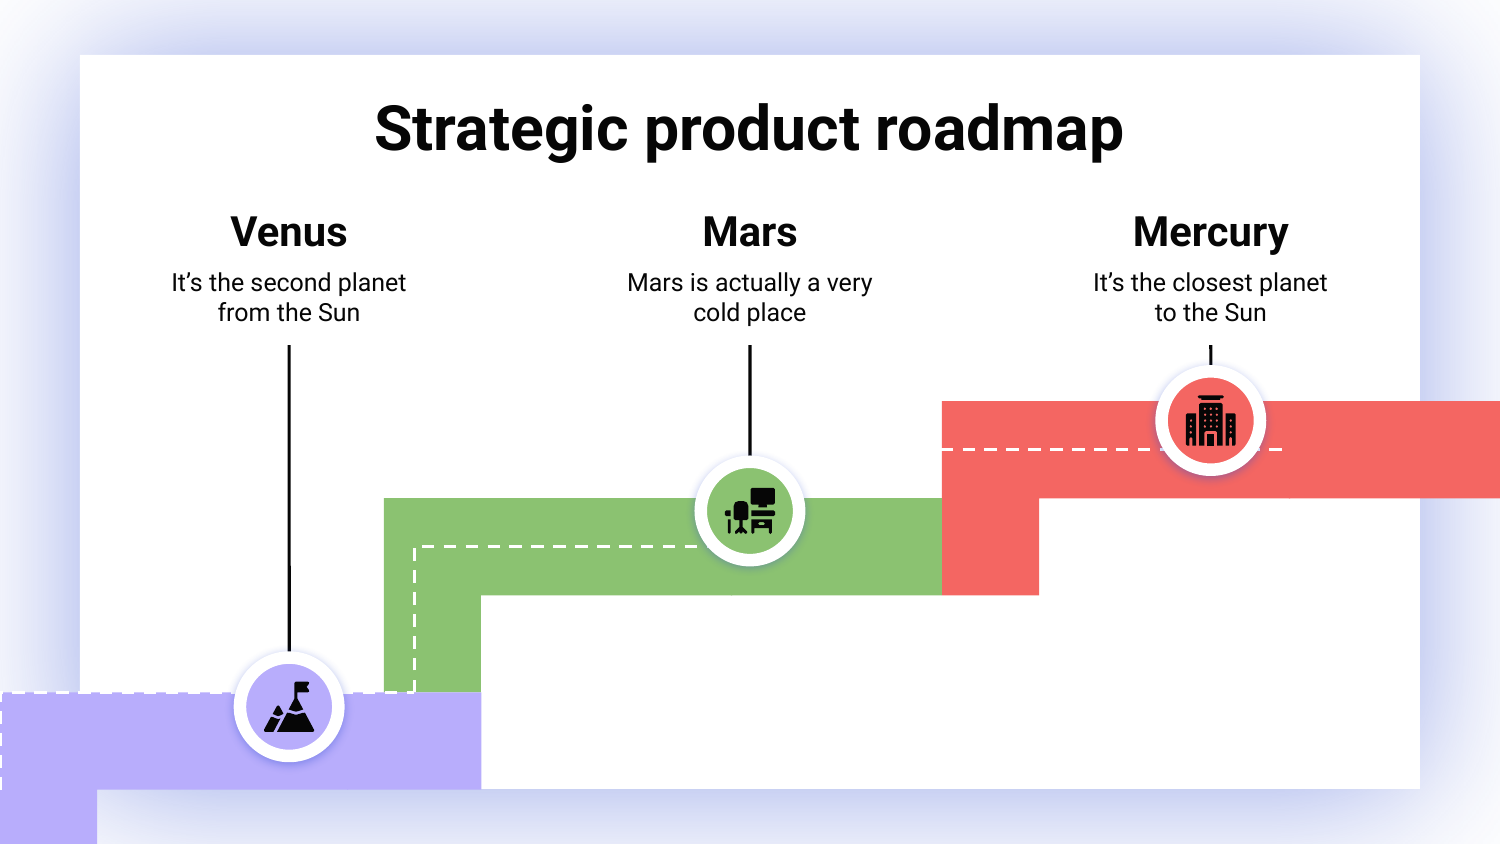

# Strategic product roadmap
Venus
Mars
Mercury
It’s the second planet from the Sun
Mars is actually a very cold place
It’s the closest planet to the Sun